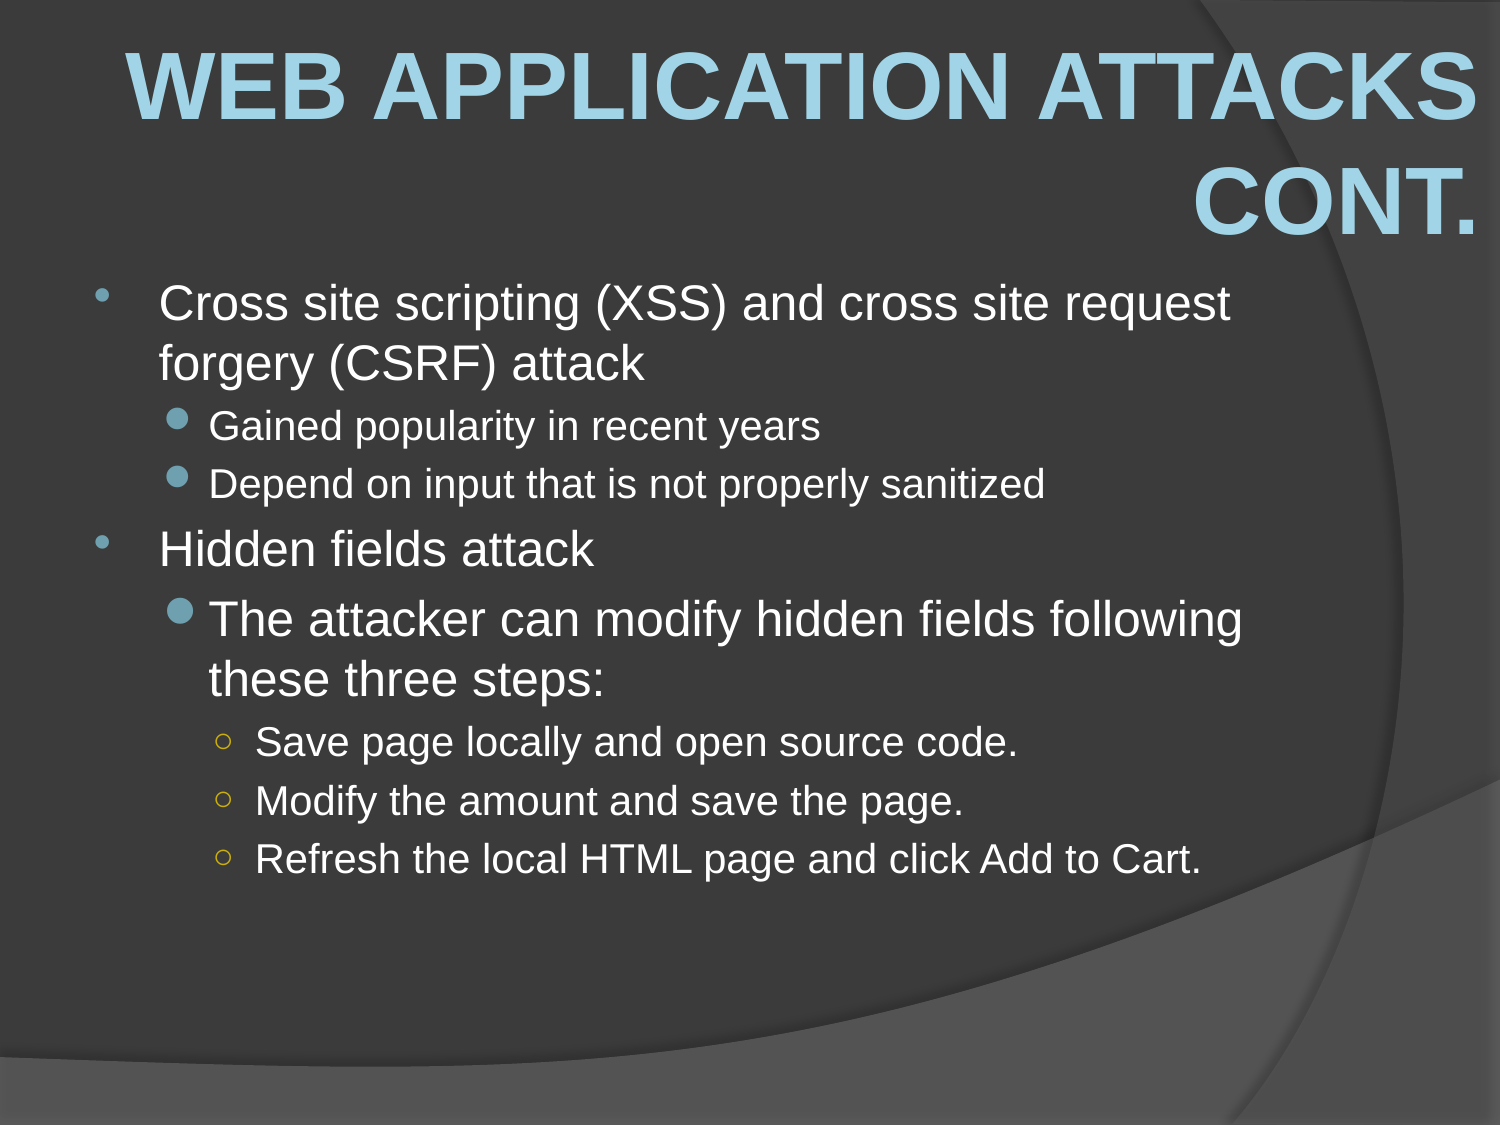

# Web Application Attacks cont.
Cross site scripting (XSS) and cross site request forgery (CSRF) attack
Gained popularity in recent years
Depend on input that is not properly sanitized
Hidden fields attack
The attacker can modify hidden fields following these three steps:
Save page locally and open source code.
Modify the amount and save the page.
Refresh the local HTML page and click Add to Cart.